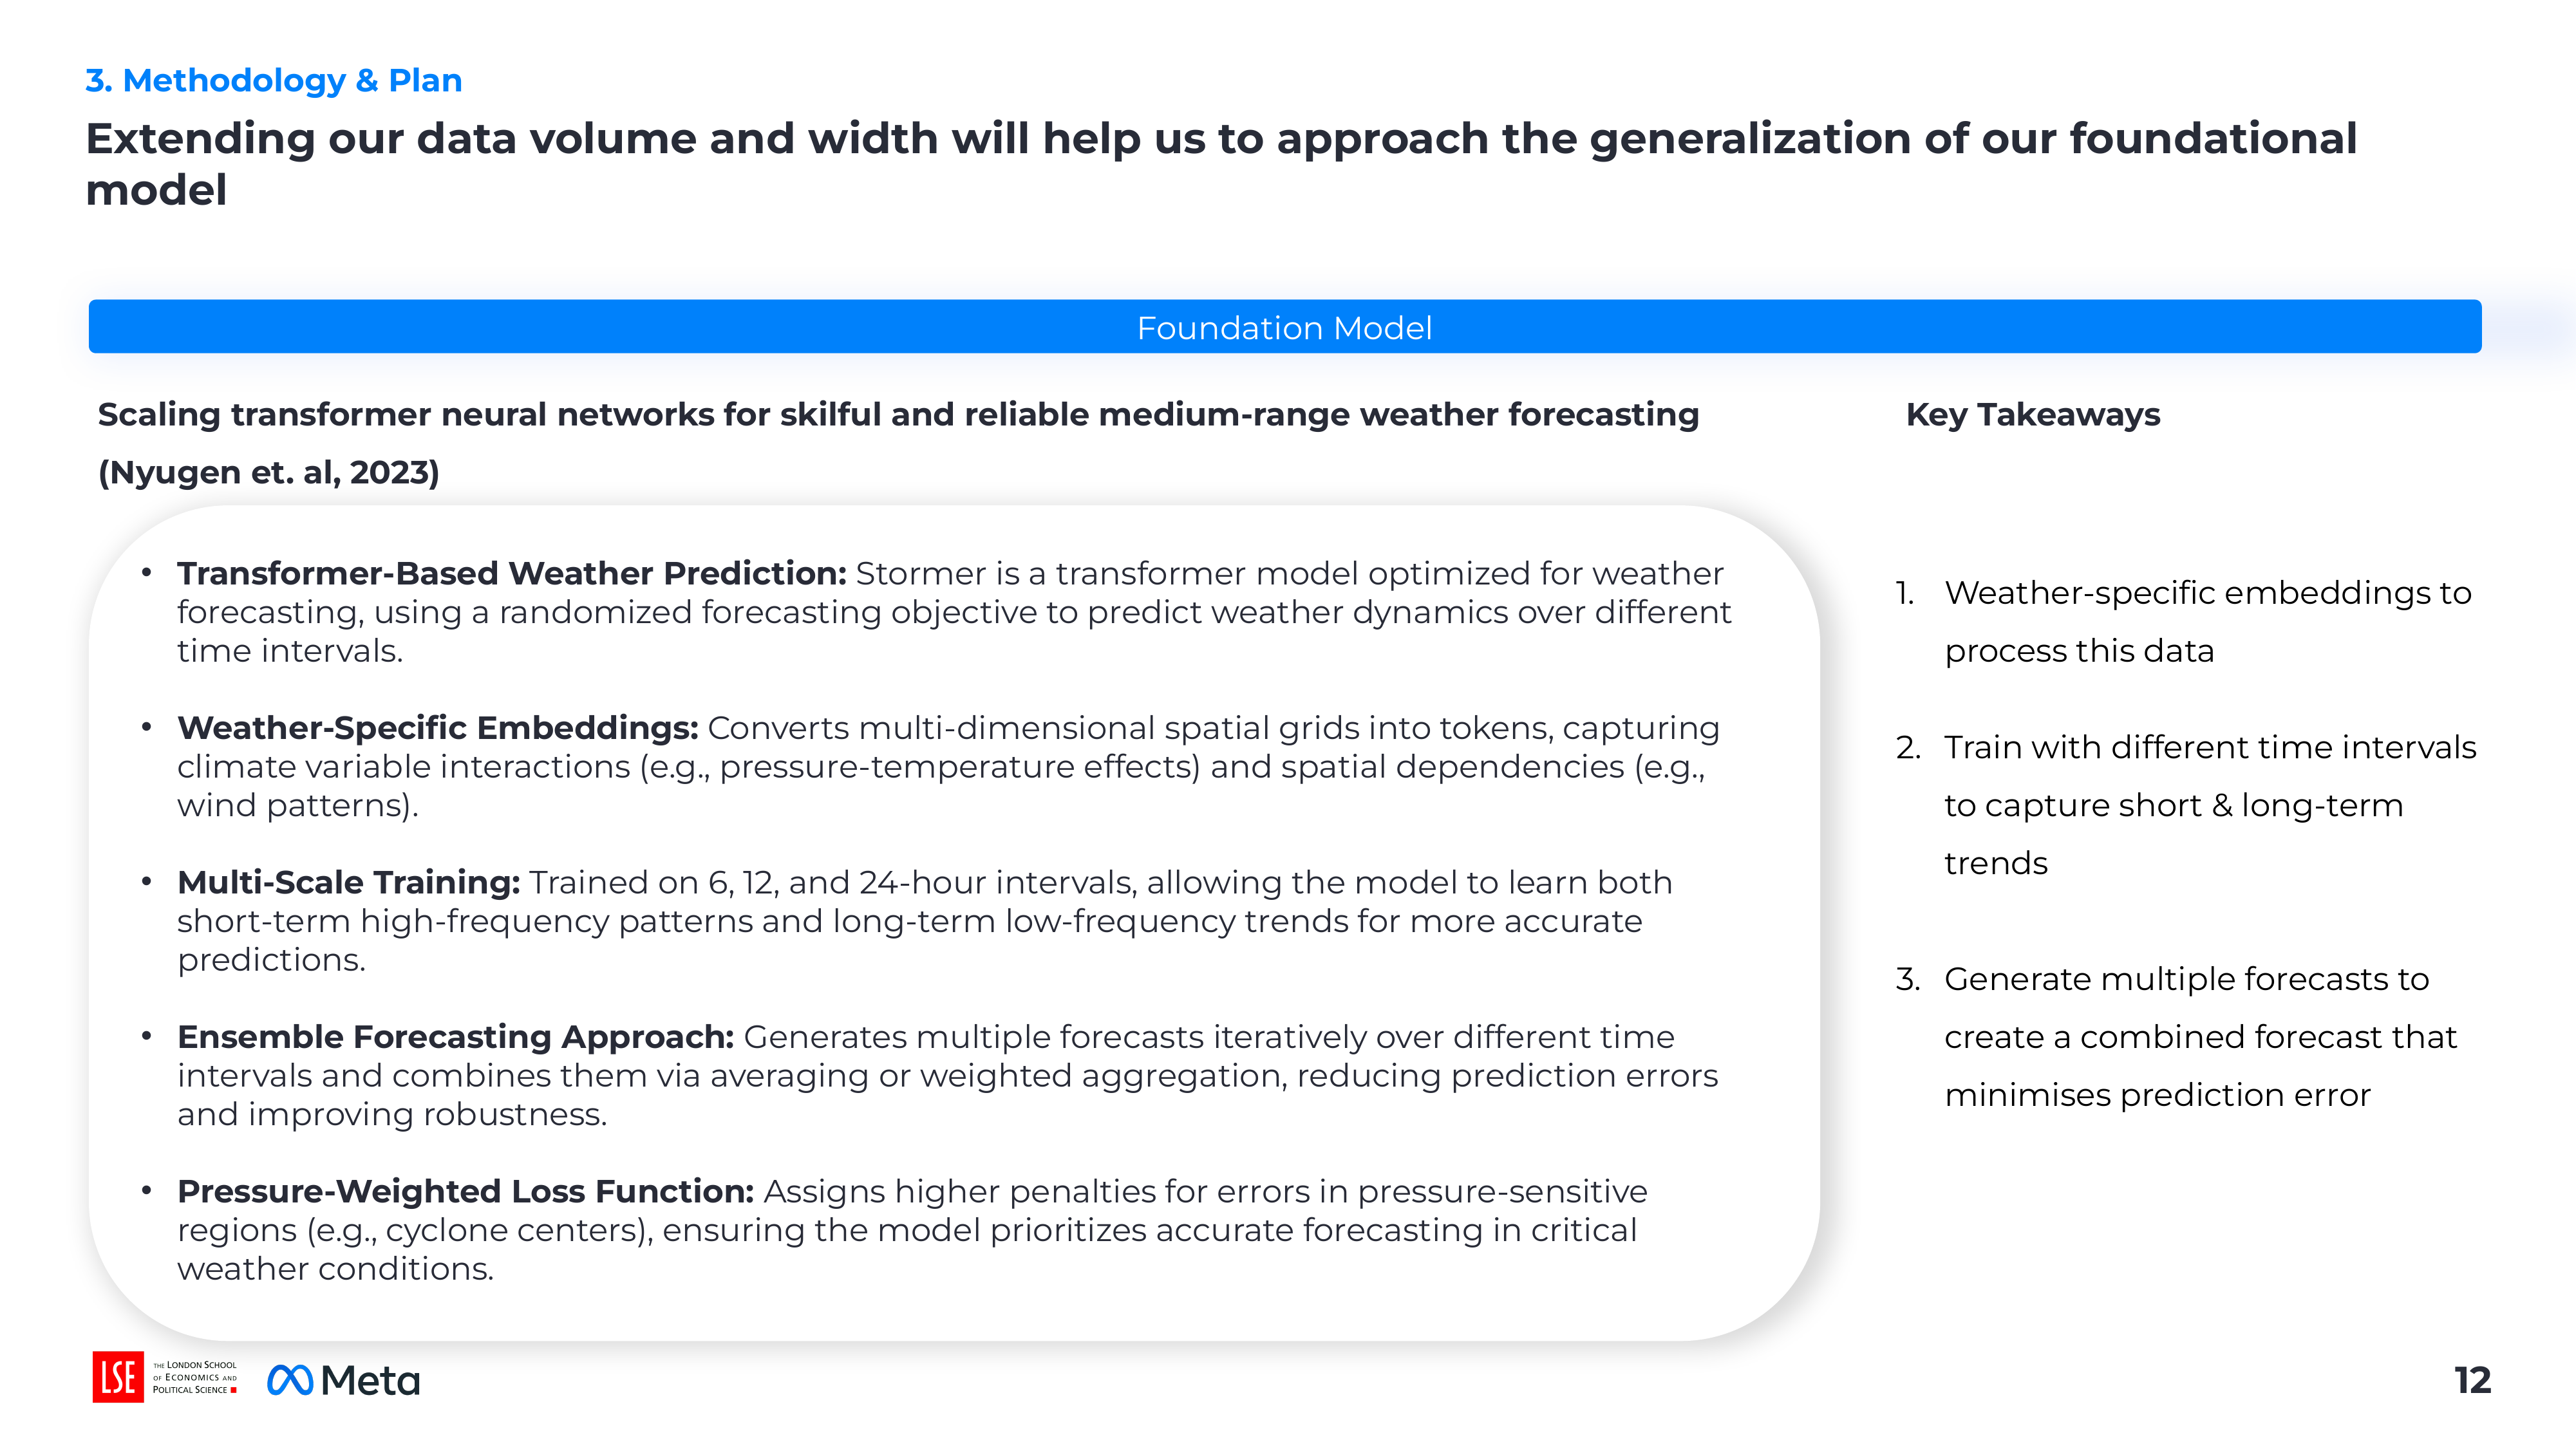

3. Methodology & Plan
Extending our data volume and width will help us to approach the generalization of our foundational model
Foundation Model
Scaling transformer neural networks for skilful and reliable medium-range weather forecasting (Nyugen et. al, 2023)
Key Takeaways

Transformer-Based Weather Prediction: Stormer is a transformer model optimized for weather forecasting, using a randomized forecasting objective to predict weather dynamics over different time intervals.

Weather-Specific Embeddings: Converts multi-dimensional spatial grids into tokens, capturing climate variable interactions (e.g., pressure-temperature effects) and spatial dependencies (e.g., wind patterns).

Multi-Scale Training: Trained on 6, 12, and 24-hour intervals, allowing the model to learn both short-term high-frequency patterns and long-term low-frequency trends for more accurate predictions.

Ensemble Forecasting Approach: Generates multiple forecasts iteratively over different time intervals and combines them via averaging or weighted aggregation, reducing prediction errors and improving robustness.

Pressure-Weighted Loss Function: Assigns higher penalties for errors in pressure-sensitive regions (e.g., cyclone centers), ensuring the model prioritizes accurate forecasting in critical weather conditions.
Weather-specific embeddings to process this data
Train with different time intervals to capture short & long-term trends
Generate multiple forecasts to create a combined forecast that minimises prediction error